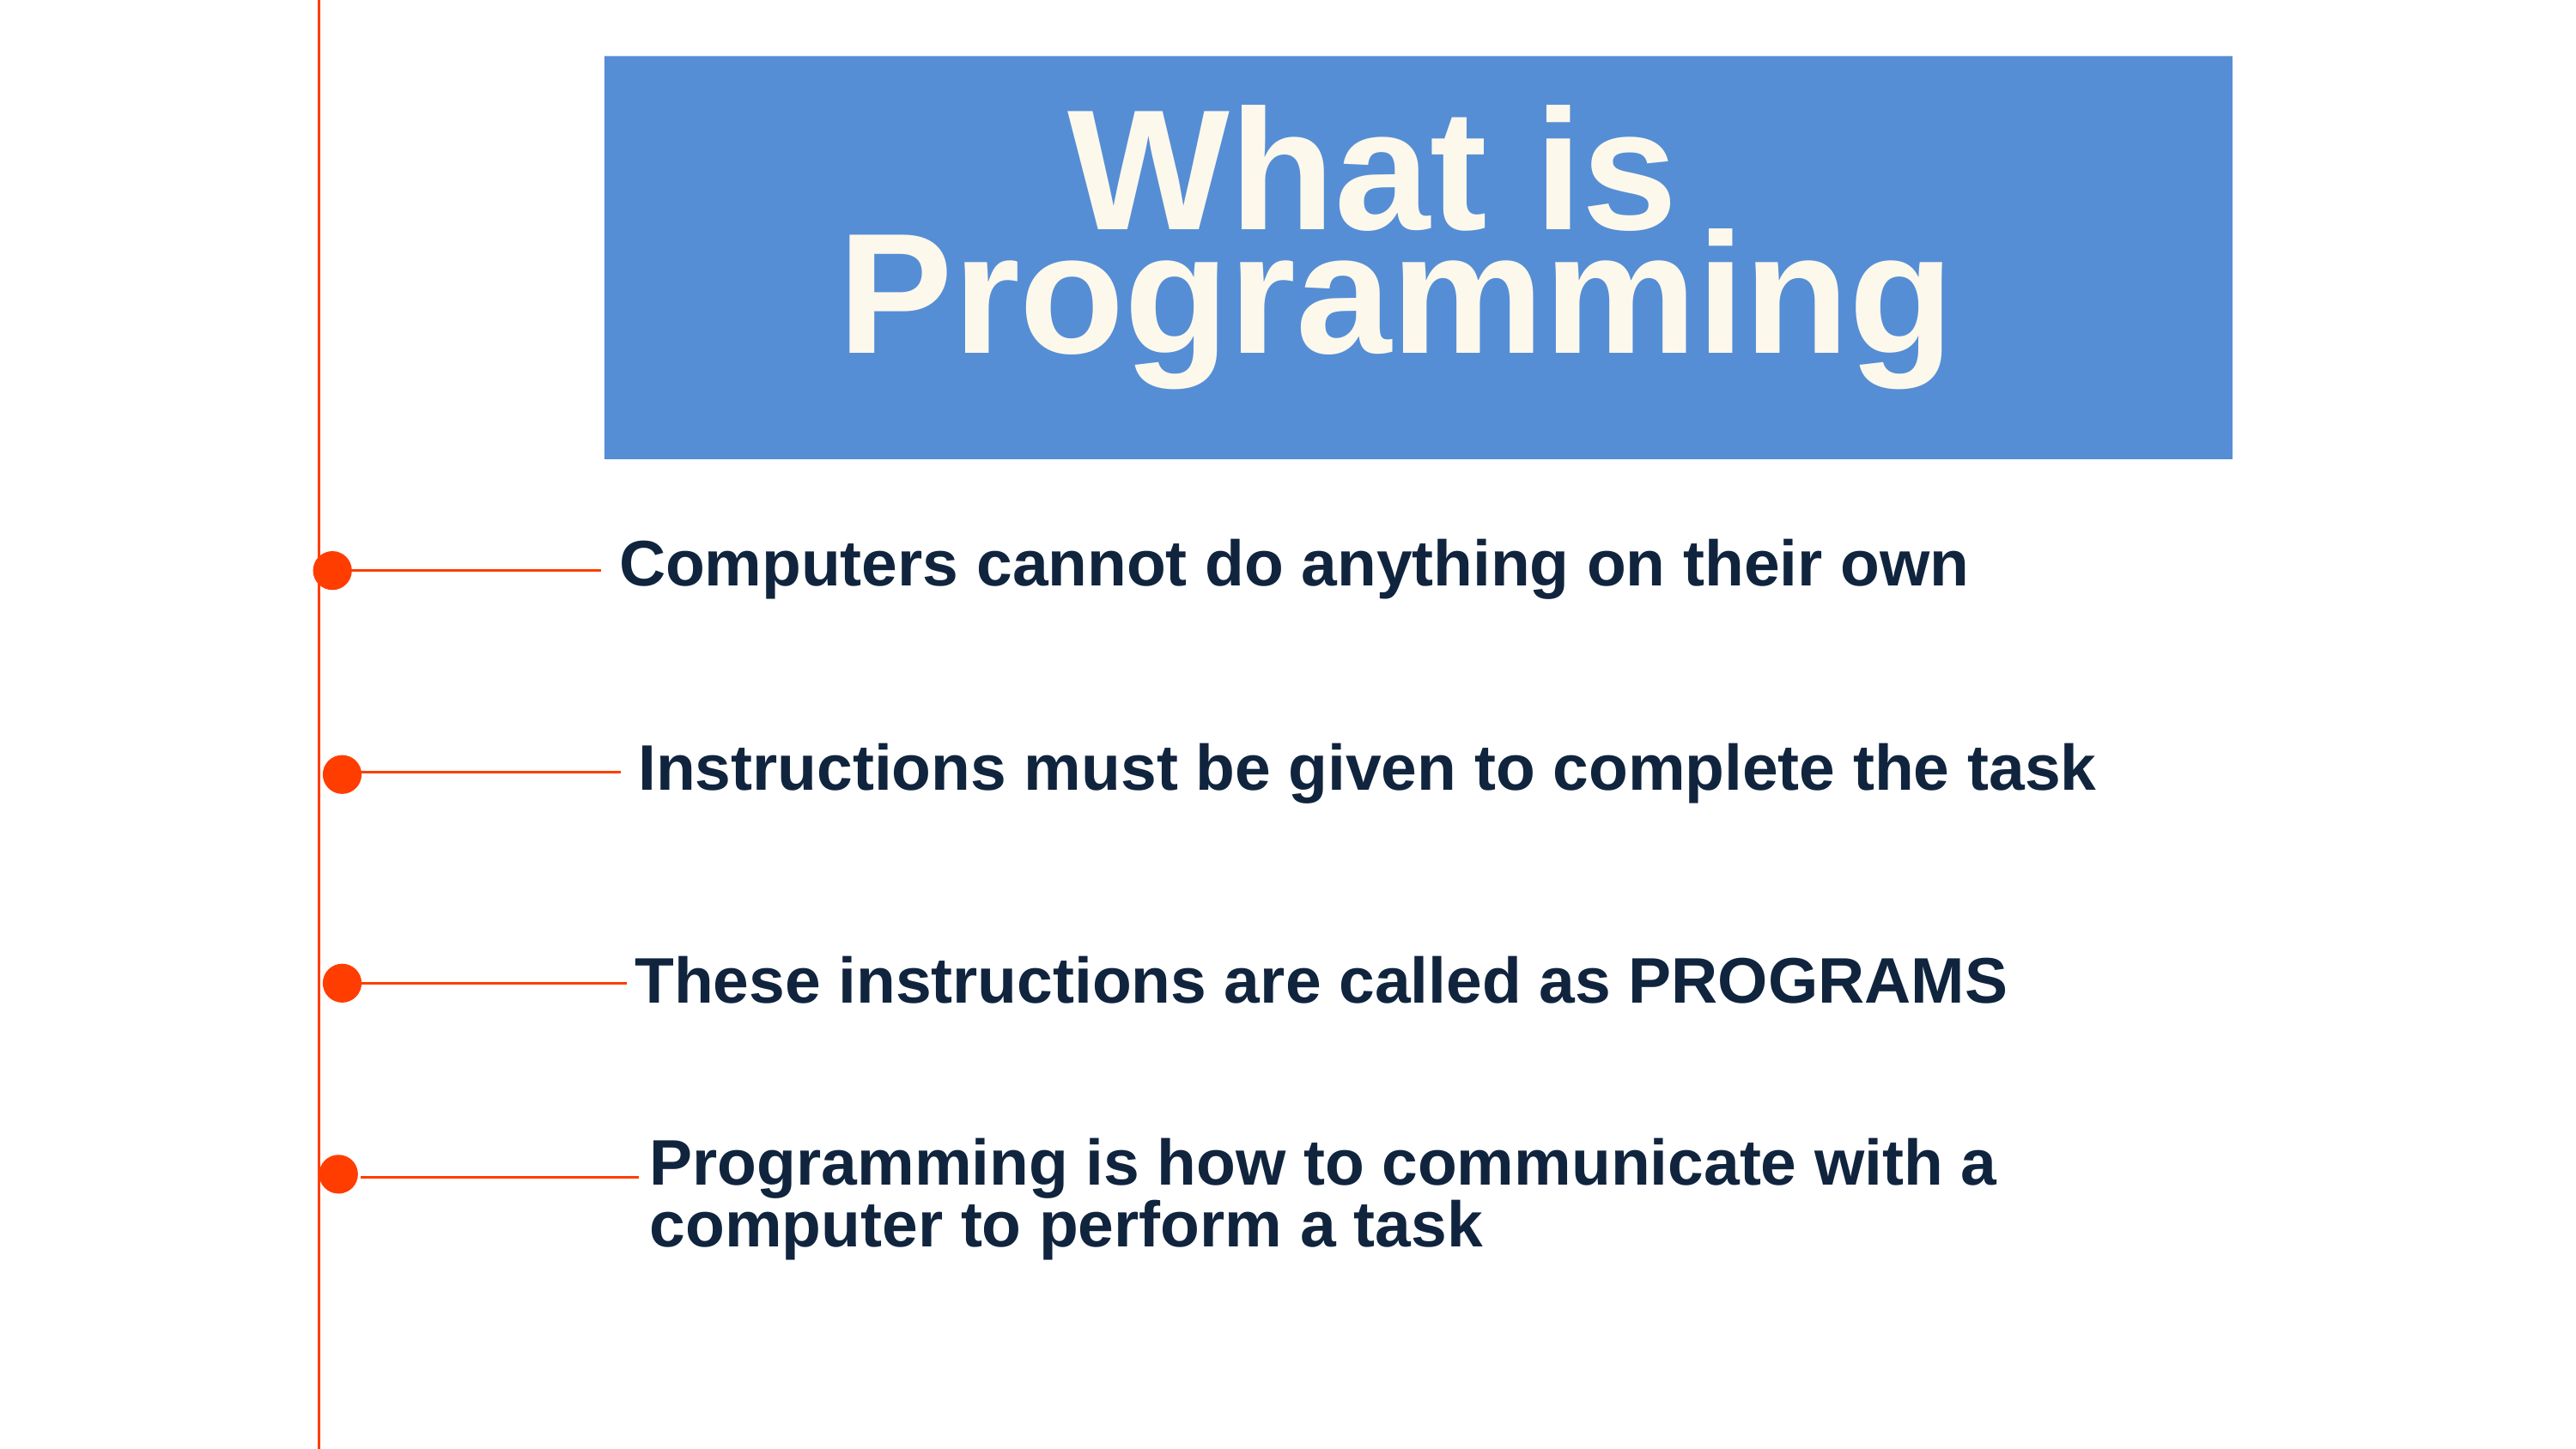

What is  Programming

Computers cannot do anything on their own

Instructions must be given to complete the task

These instructions are called as PROGRAMS

Programming is how to communicate with a computer to perform a task